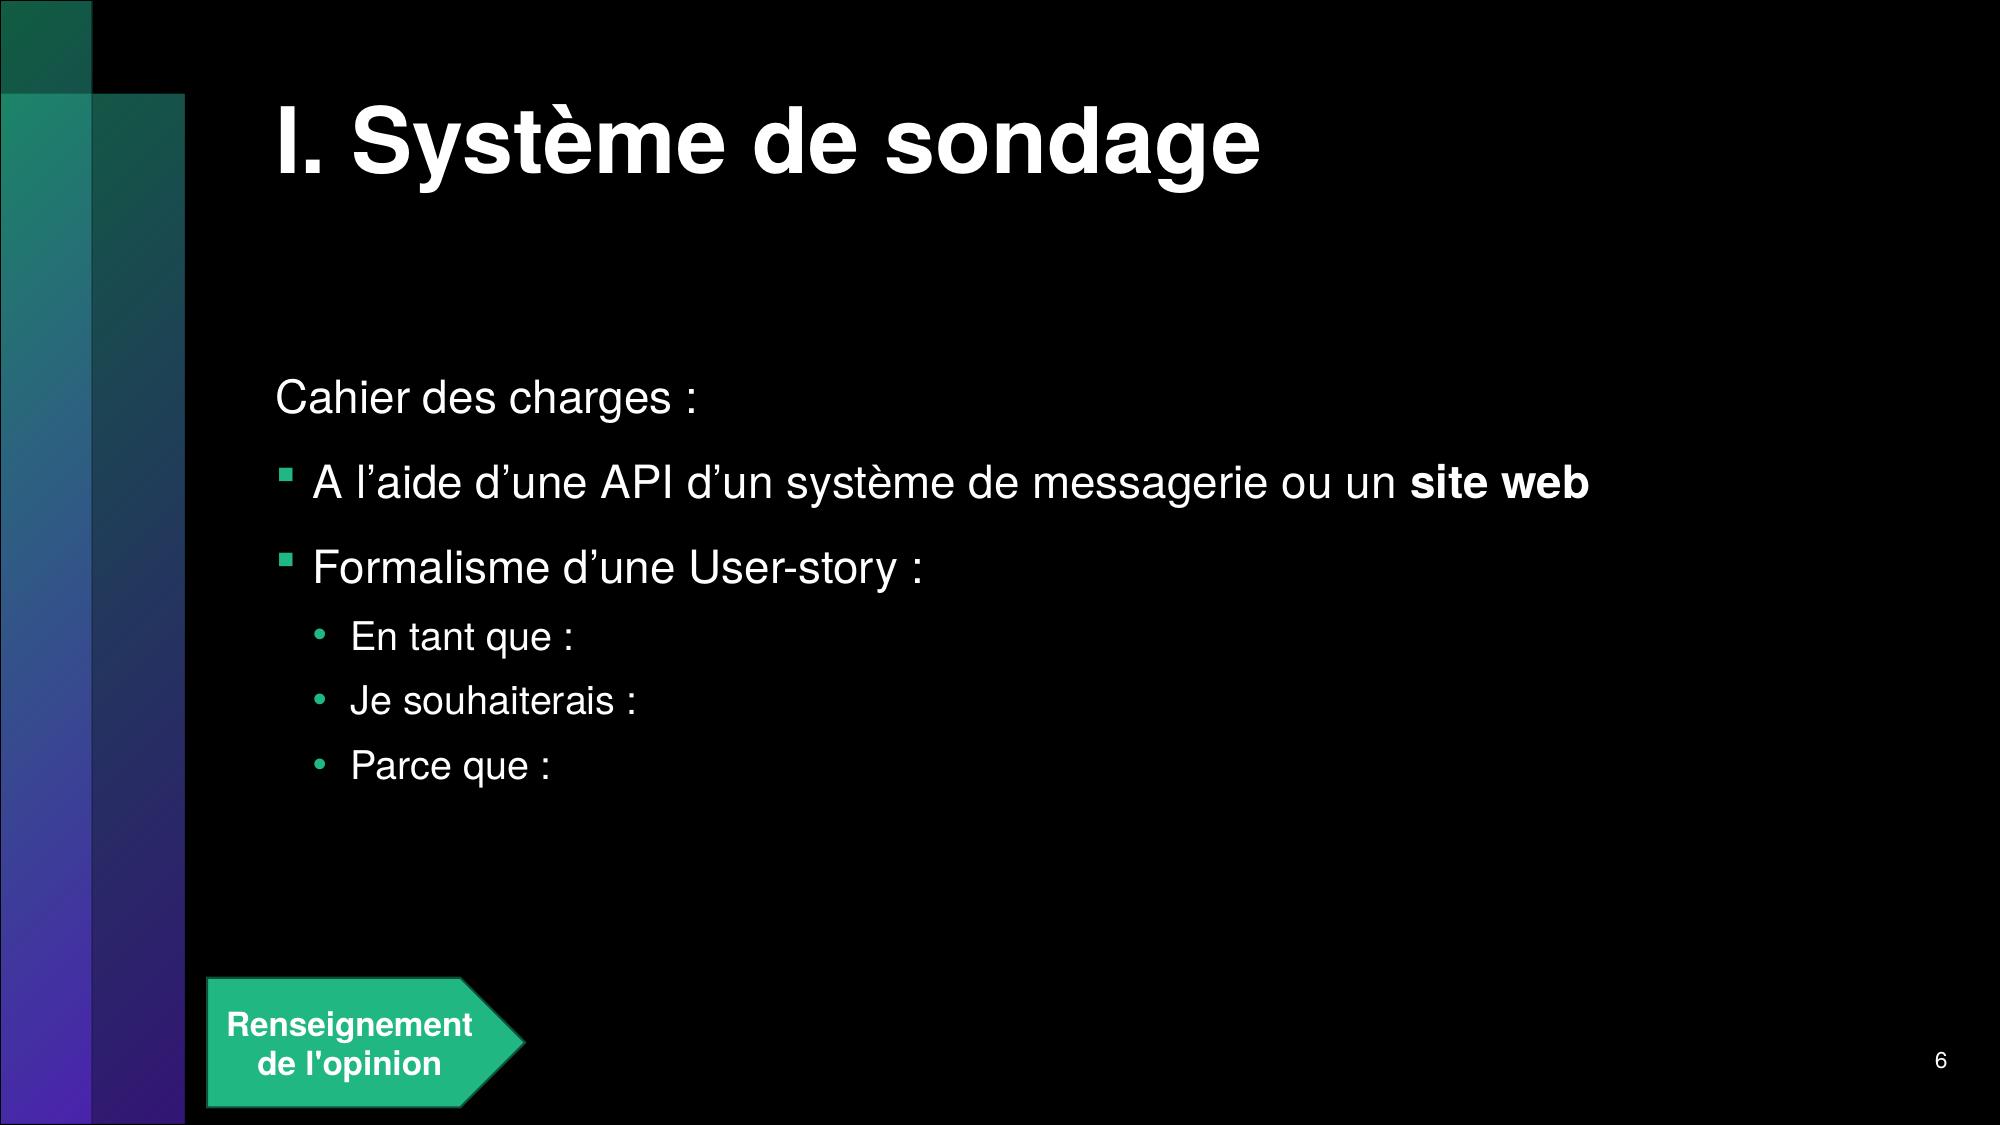

# I. Système de sondage
Cahier des charges :
A l’aide d’une API d’un système de messagerie ou un site web
Formalisme d’une User-story :
En tant que :
Je souhaiterais :
Parce que :
Renseignement de l'opinion
6